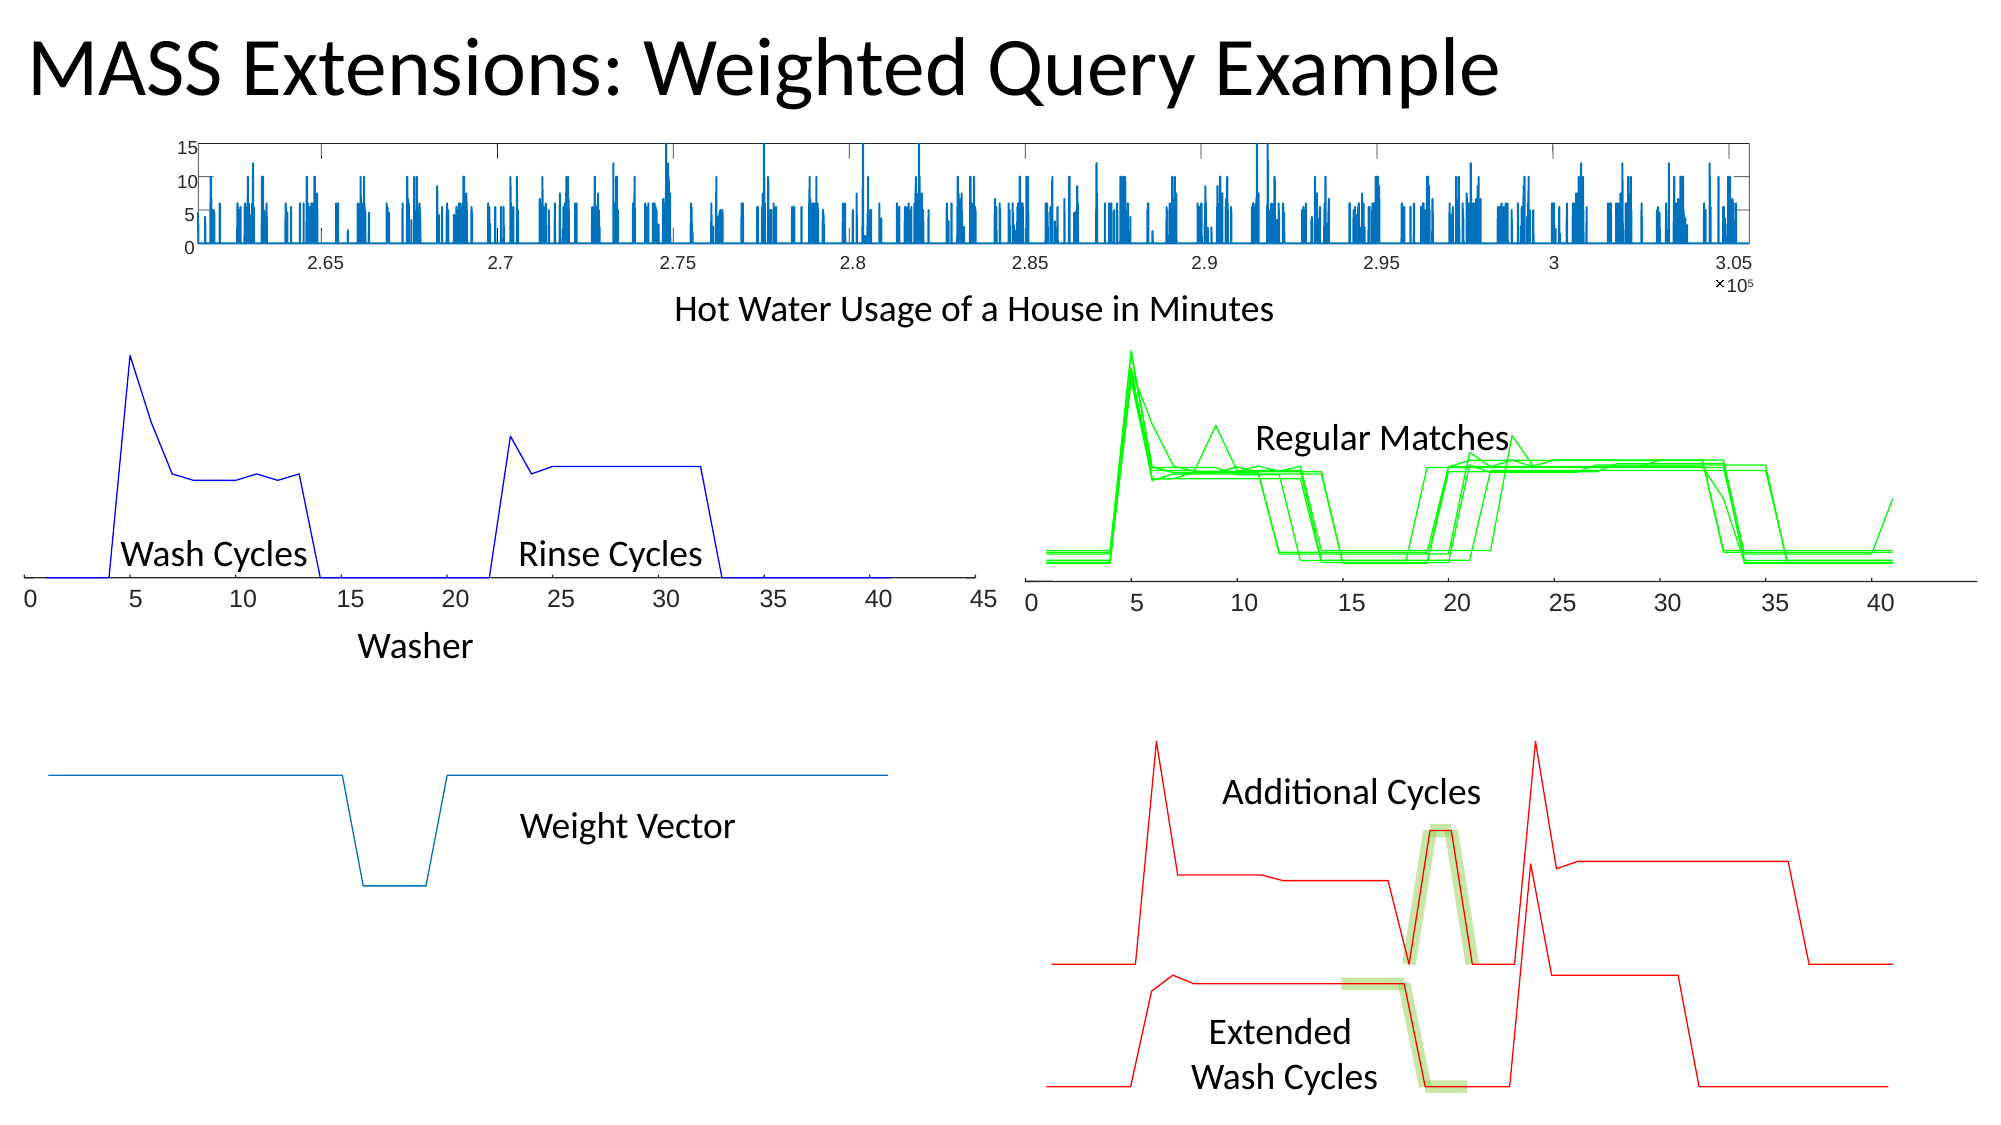

MASS Extensions: Weighted Query Example
15

10

5

0

2.65
2.7
2.75
2.8
2.85
2.9
2.95
3
3.05
105

Hot Water Usage of a House in Minutes

0
5
10
15
20
25
30
35
40
Regular Matches

0
5
10
15
20
25
30
35
40
45
Wash Cycles
Rinse Cycles
Washer

Additional Cycles

Weight Vector

Extended
Wash Cycles